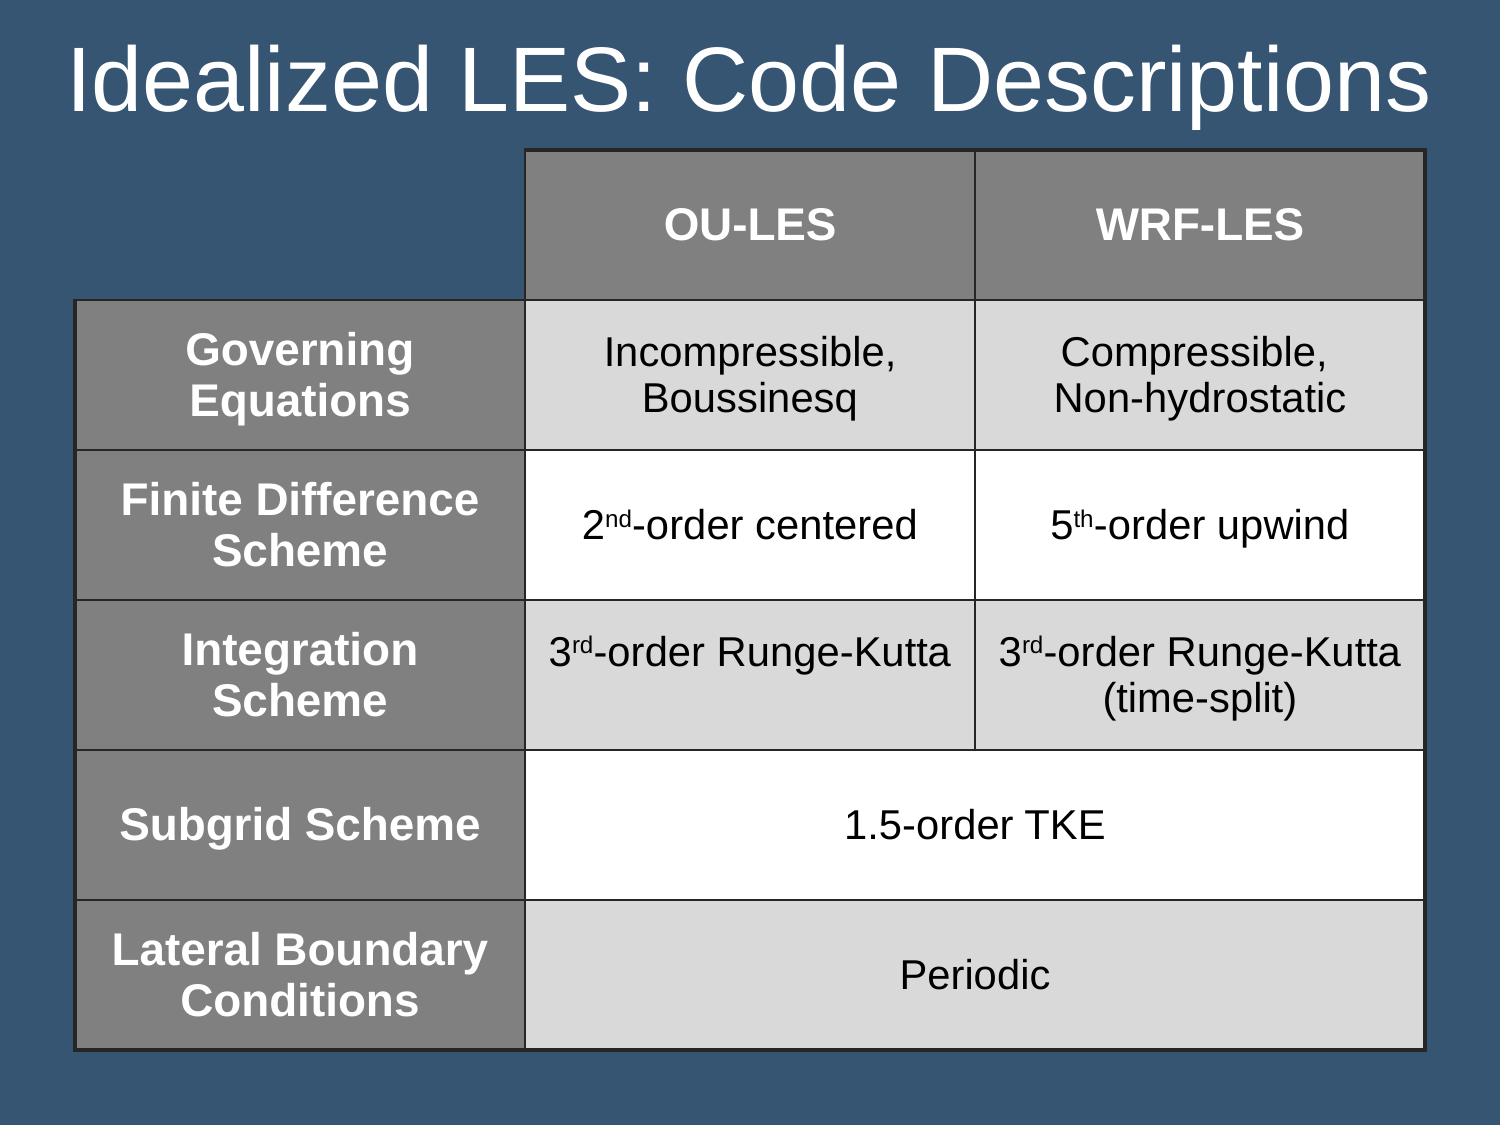

# Idealized LES: Code Descriptions
|  | OU-LES | WRF-LES |
| --- | --- | --- |
| Governing Equations | Incompressible, Boussinesq | Compressible, Non-hydrostatic |
| Finite Difference Scheme | 2nd-order centered | 5th-order upwind |
| Integration Scheme | 3rd-order Runge-Kutta | 3rd-order Runge-Kutta (time-split) |
| Subgrid Scheme | 1.5-order TKE |  |
| Lateral Boundary Conditions | Periodic |  |